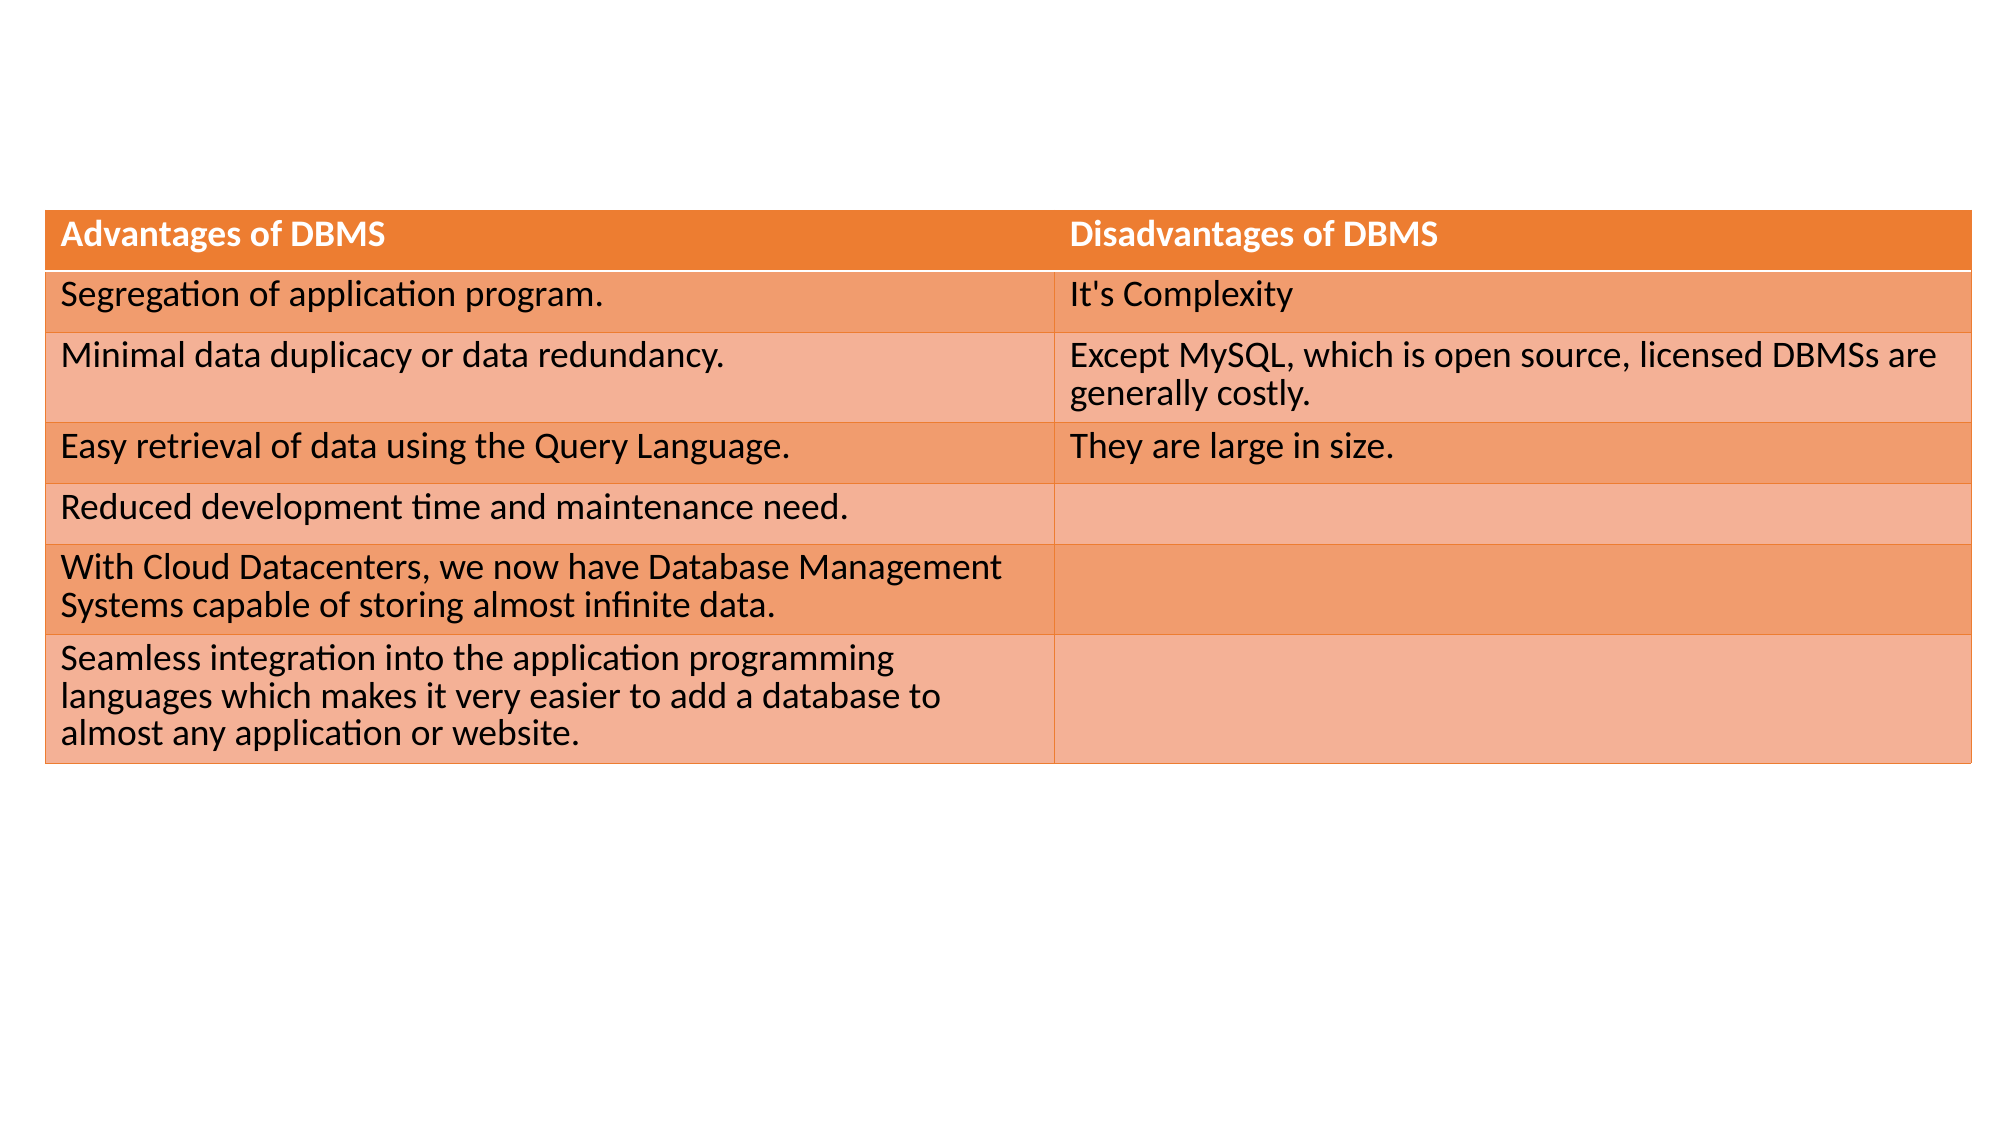

| Advantages of DBMS | Disadvantages of DBMS |
| --- | --- |
| Segregation of application program. | It's Complexity |
| Minimal data duplicacy or data redundancy. | Except MySQL, which is open source, licensed DBMSs are generally costly. |
| Easy retrieval of data using the Query Language. | They are large in size. |
| Reduced development time and maintenance need. |  |
| With Cloud Datacenters, we now have Database Management Systems capable of storing almost infinite data. |  |
| Seamless integration into the application programming languages which makes it very easier to add a database to almost any application or website. |  |